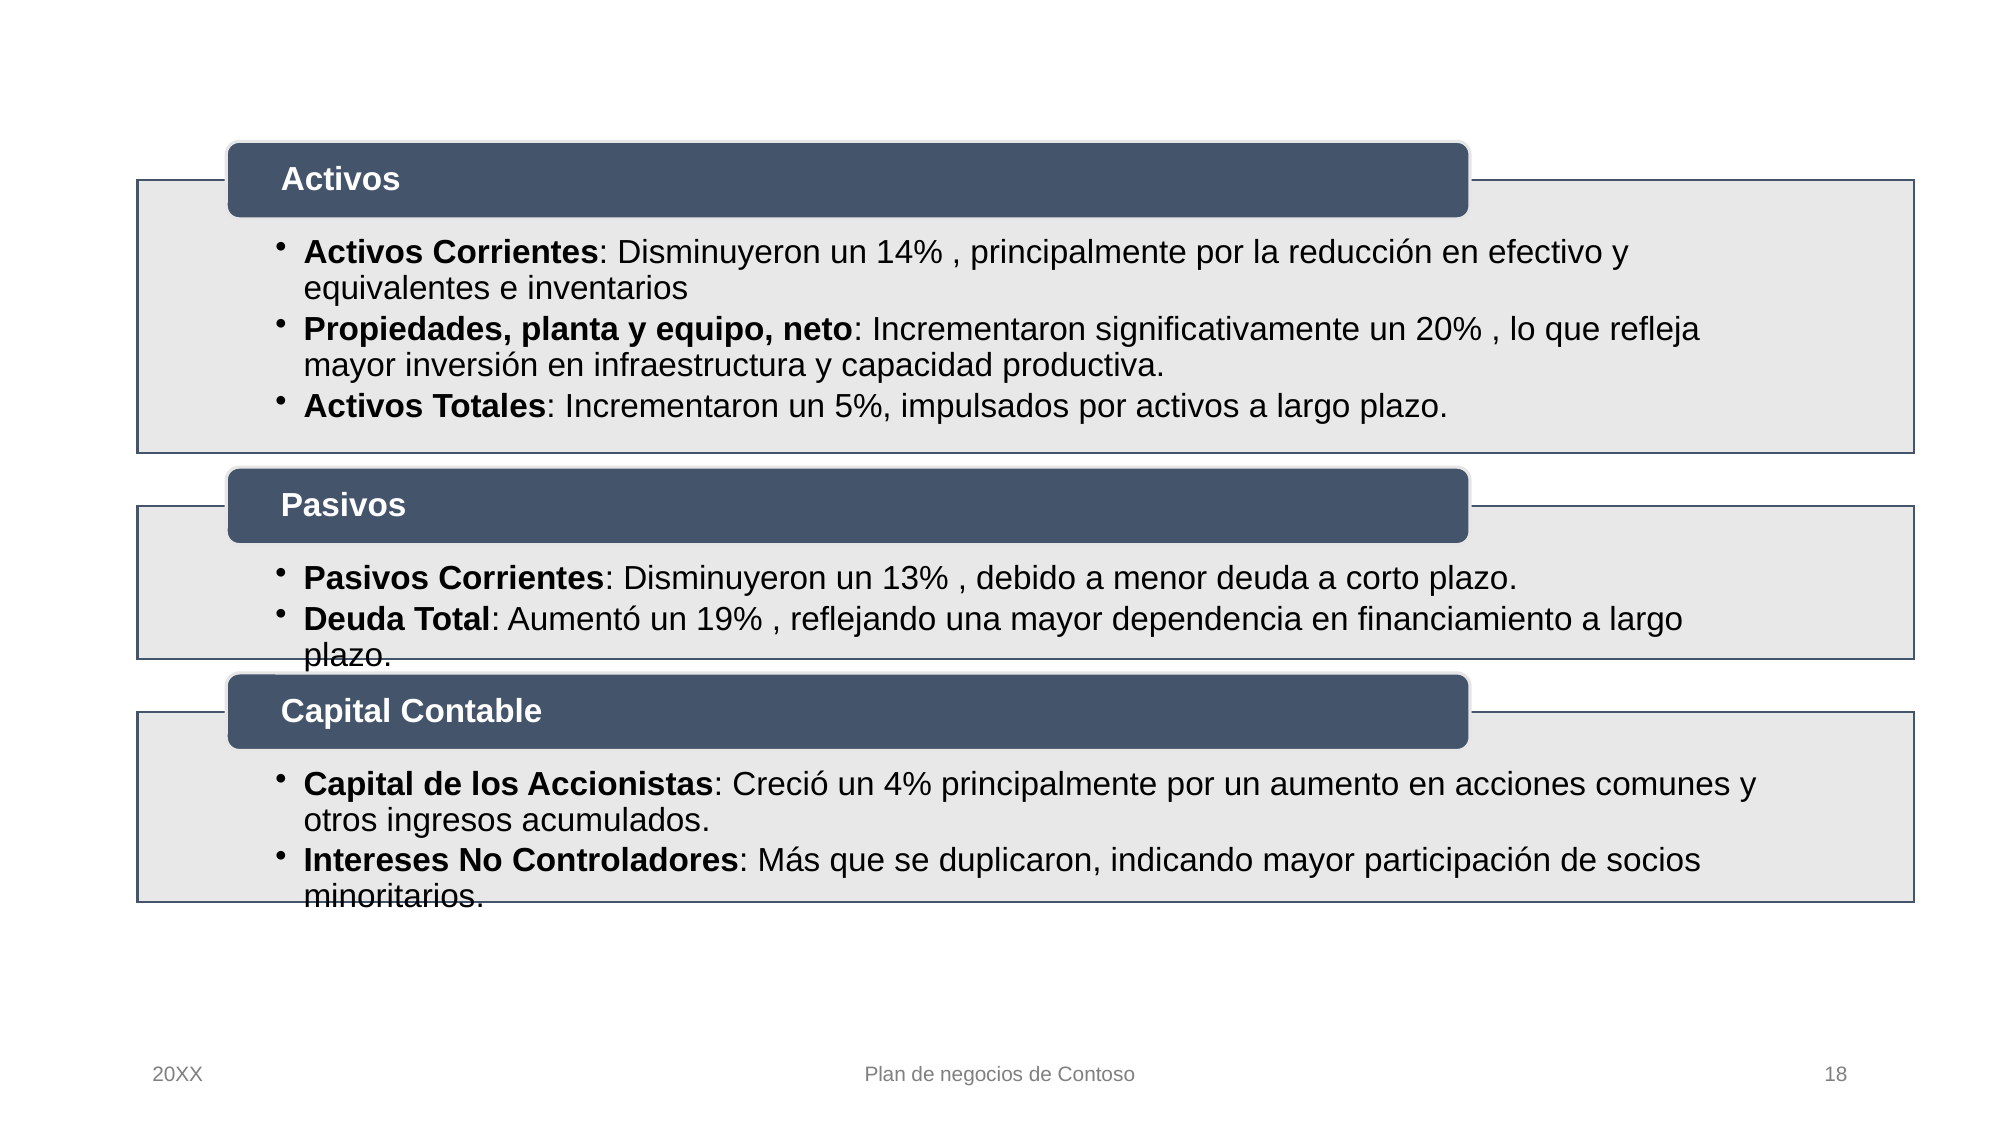

Activos Corrientes: Disminuyeron un 14% , principalmente por la reducción en efectivo y equivalentes e inventarios
Propiedades, planta y equipo, neto: Incrementaron significativamente un 20% , lo que refleja mayor inversión en infraestructura y capacidad productiva.
Activos Totales: Incrementaron un 5%, impulsados por activos a largo plazo.
Activos
Pasivos Corrientes: Disminuyeron un 13% , debido a menor deuda a corto plazo.
Deuda Total: Aumentó un 19% , reflejando una mayor dependencia en financiamiento a largo plazo.
Pasivos
Capital de los Accionistas: Creció un 4% principalmente por un aumento en acciones comunes y otros ingresos acumulados.
Intereses No Controladores: Más que se duplicaron, indicando mayor participación de socios minoritarios.
Capital Contable
20XX
Plan de negocios de Contoso
18